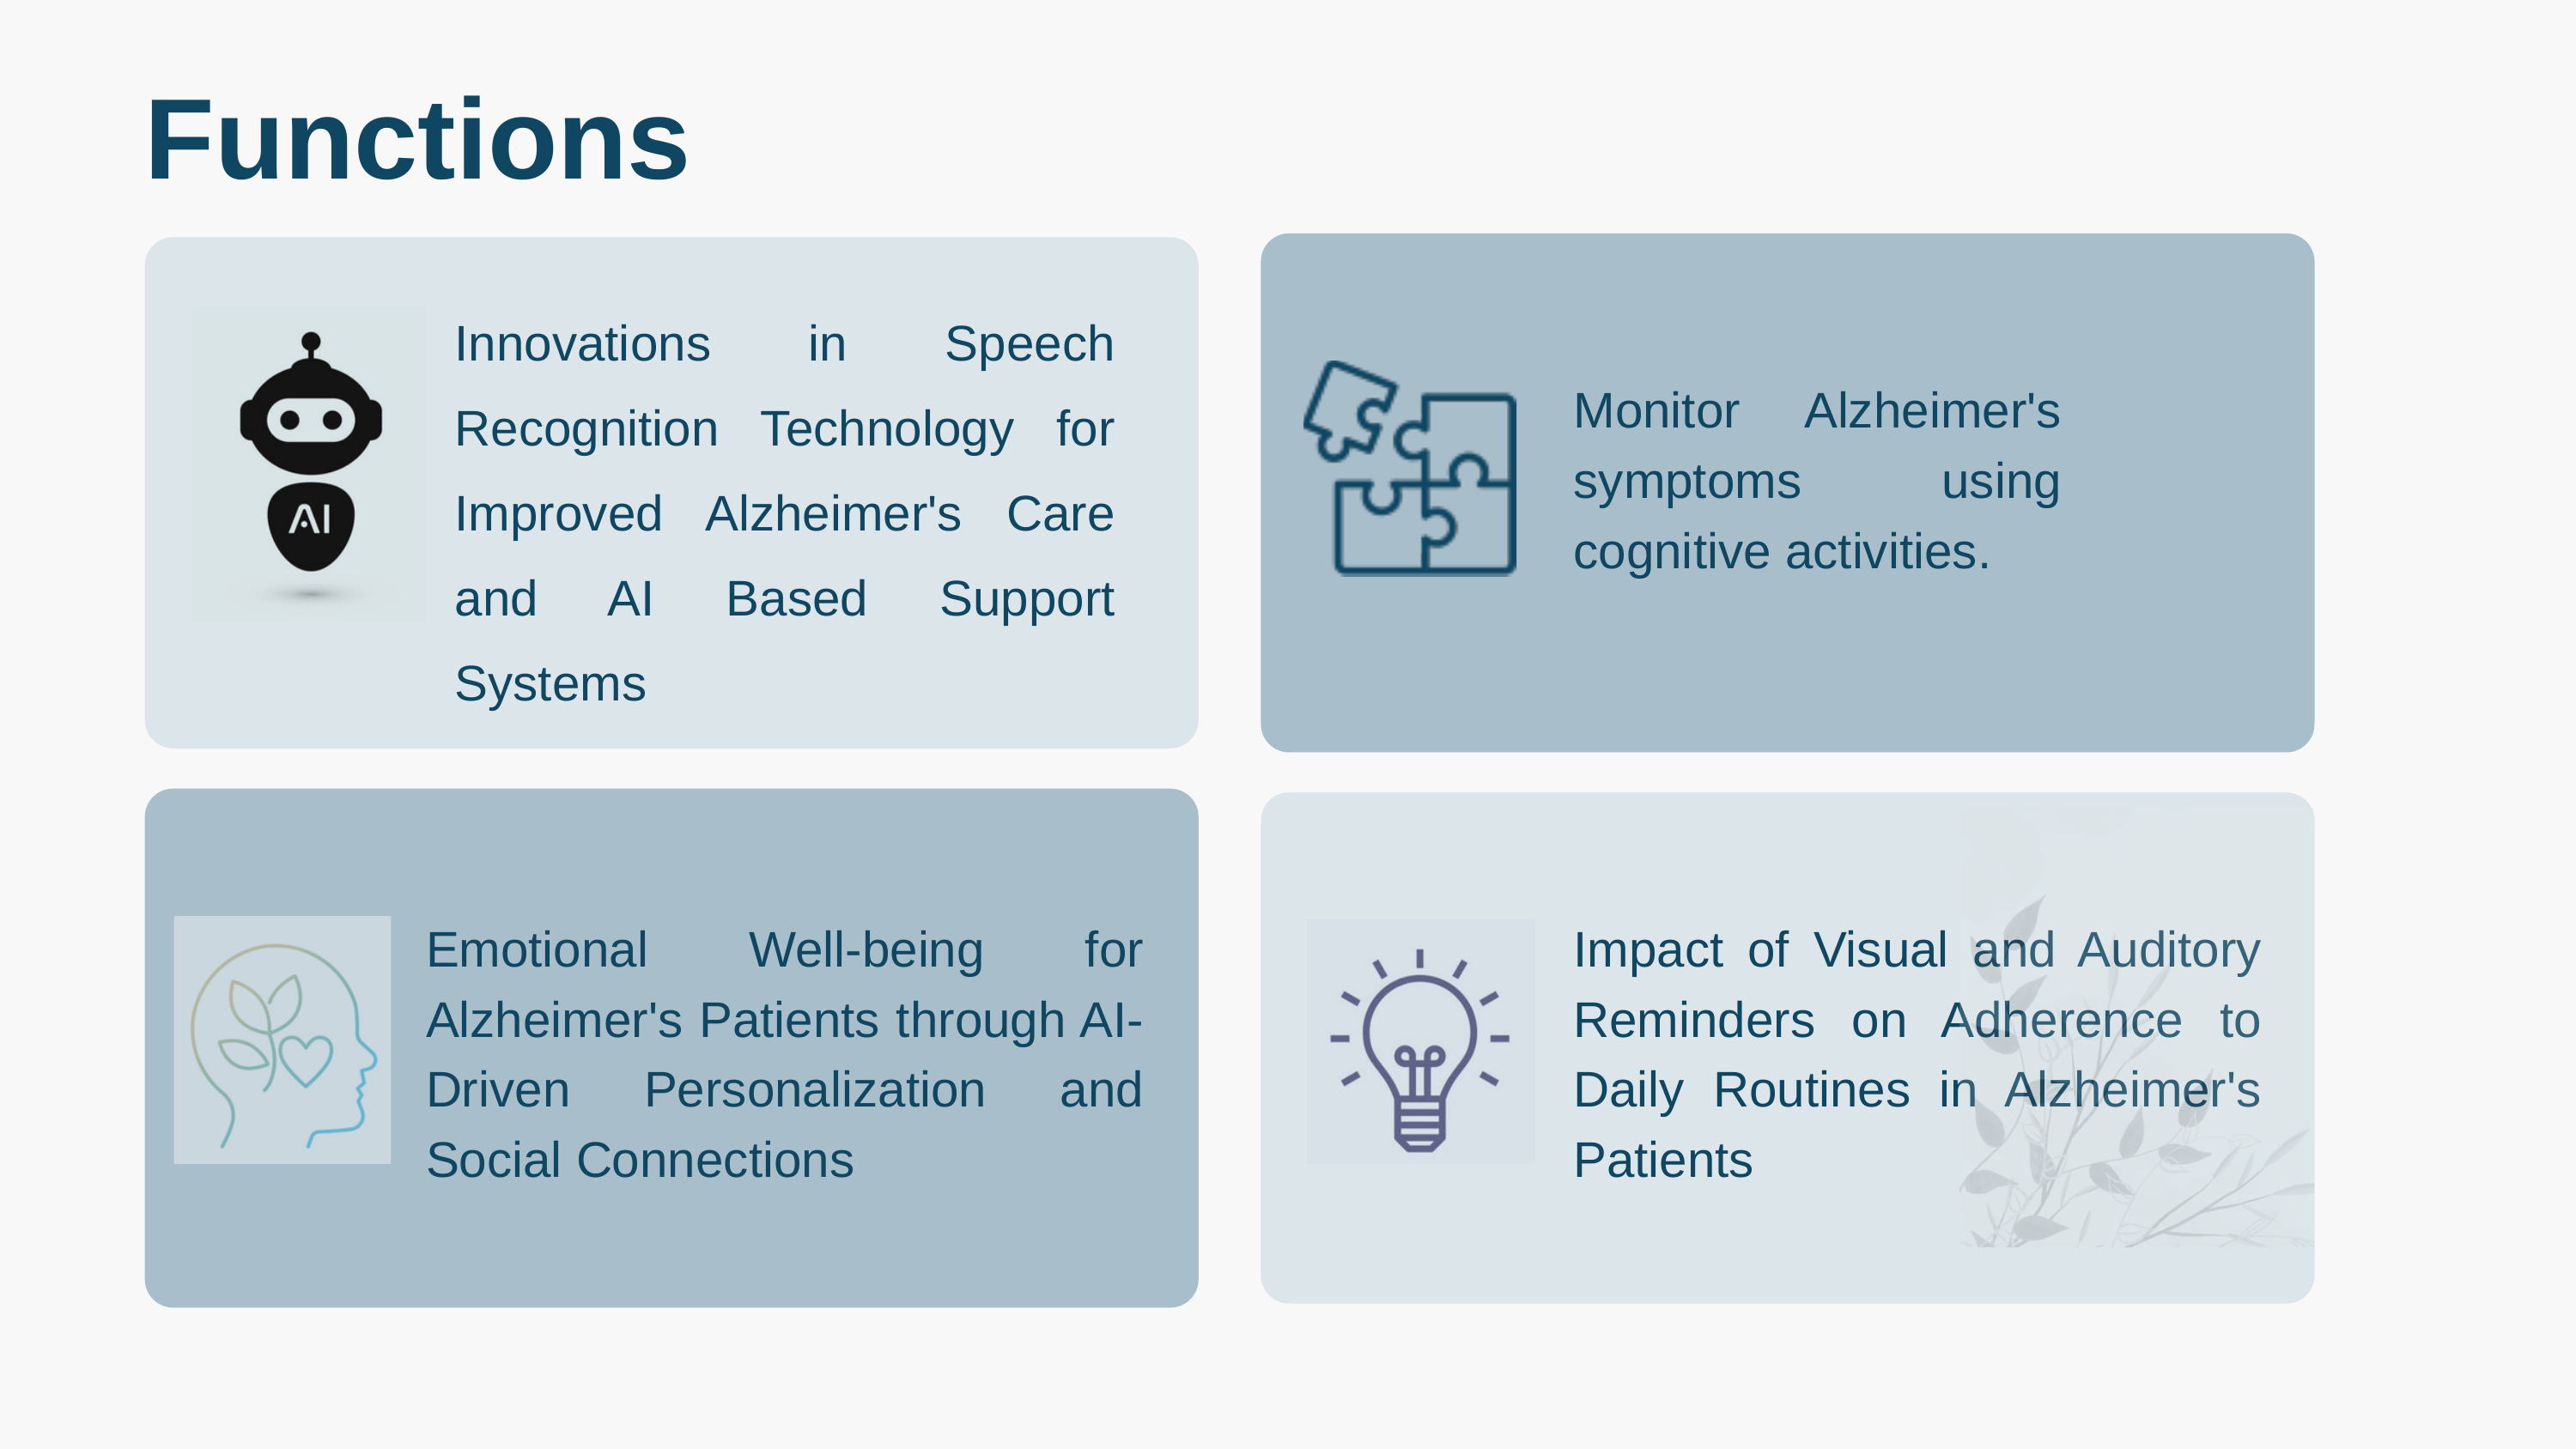

Functions

Innovations in Speech Recognition Technology for Improved Alzheimer's Care and AI Based Support Systems

Monitor Alzheimer's symptoms using cognitive activities.

Emotional Well-being for Alzheimer's Patients through AI-Driven Personalization and Social Connections
Impact of Visual and Auditory Reminders on Adherence to Daily Routines in Alzheimer's Patients